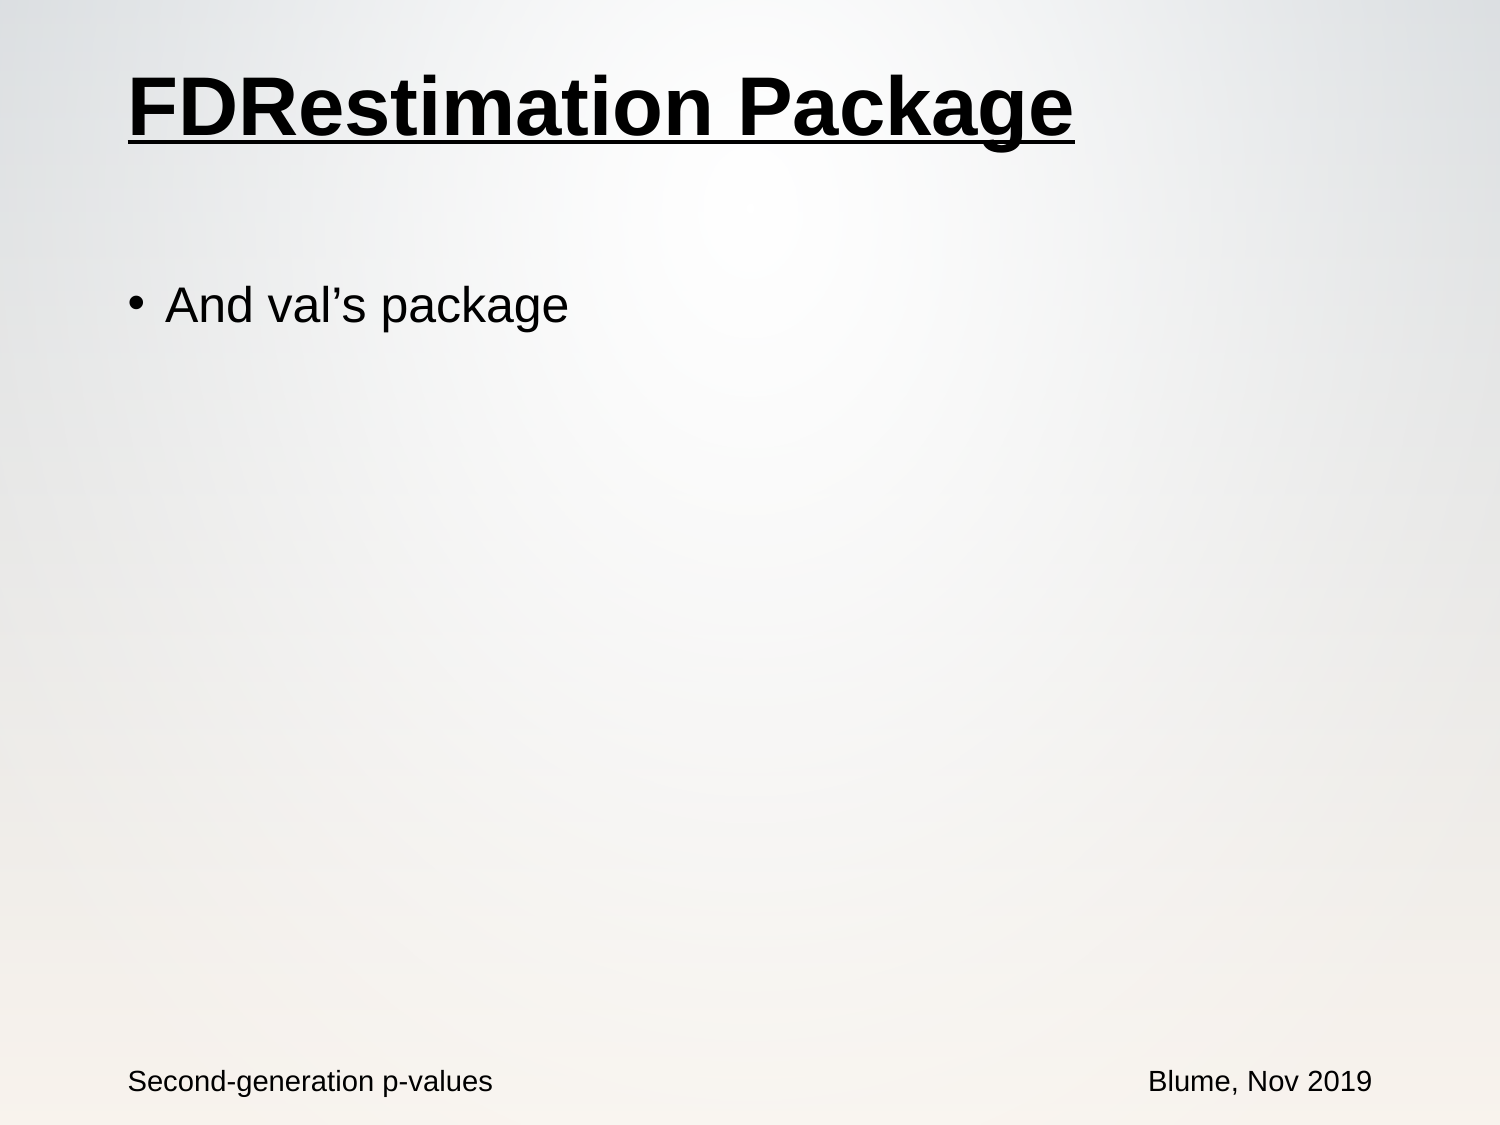

# FDRestimation Package
And val’s package
Second-generation p-values
Blume, Nov 2019